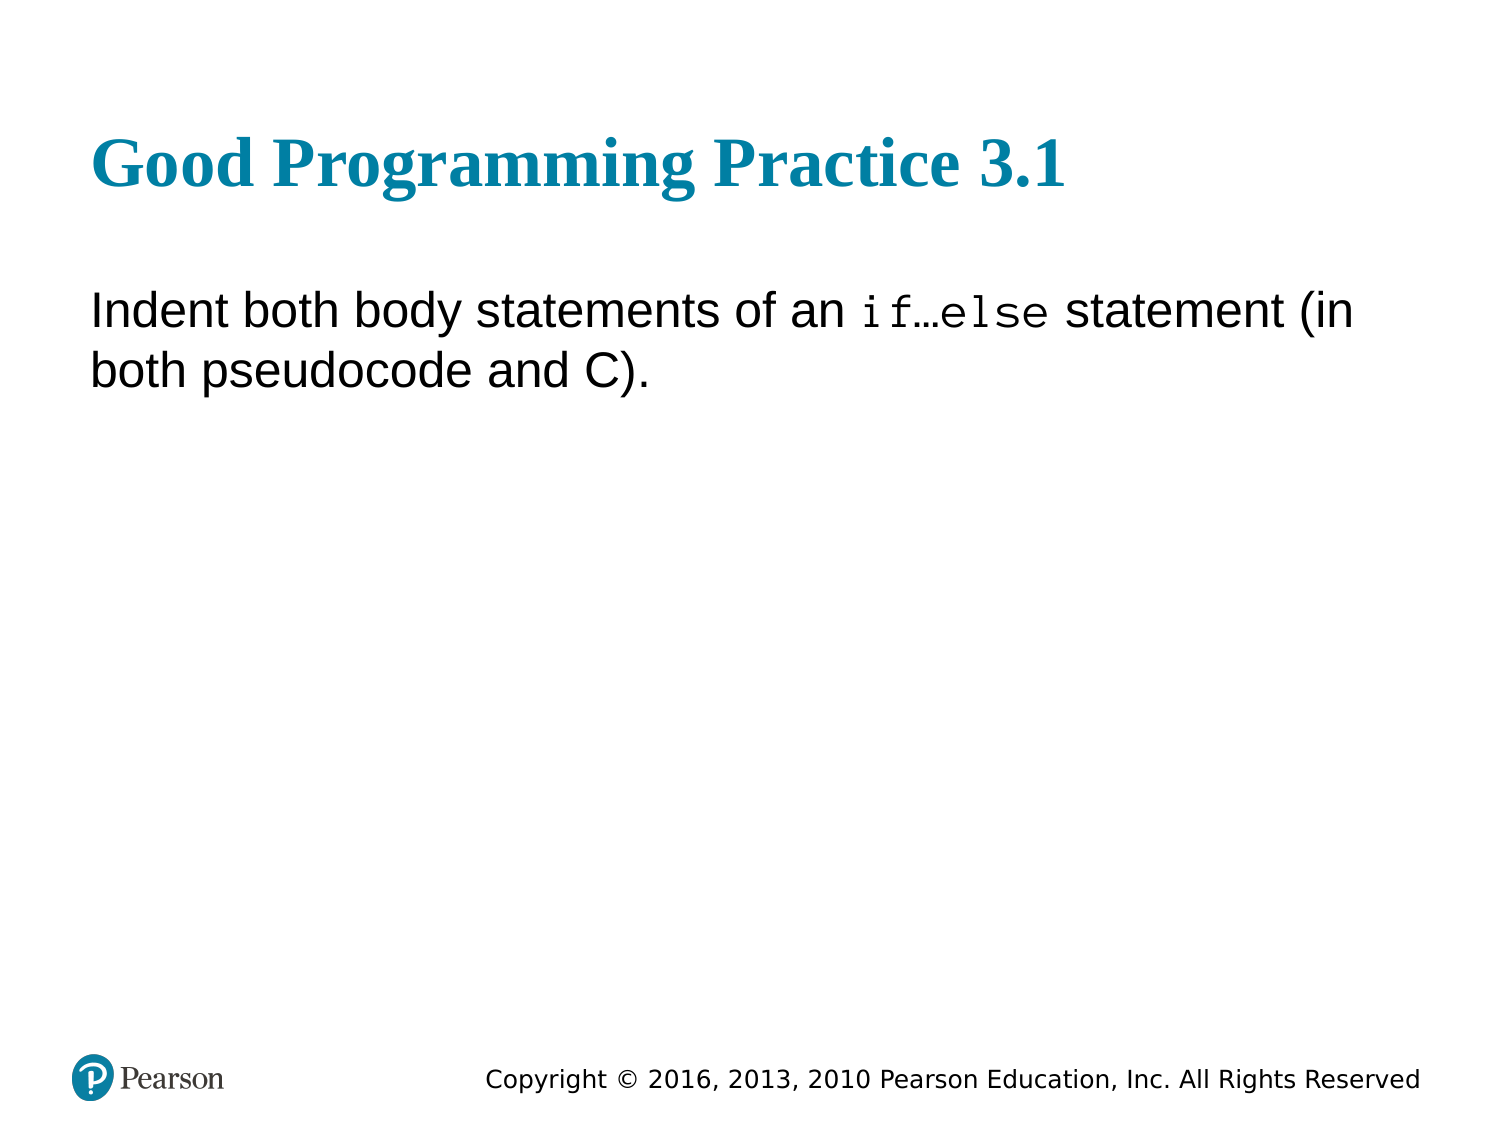

# Good Programming Practice 3.1
Indent both body statements of an if…else statement (in both pseudocode and C).